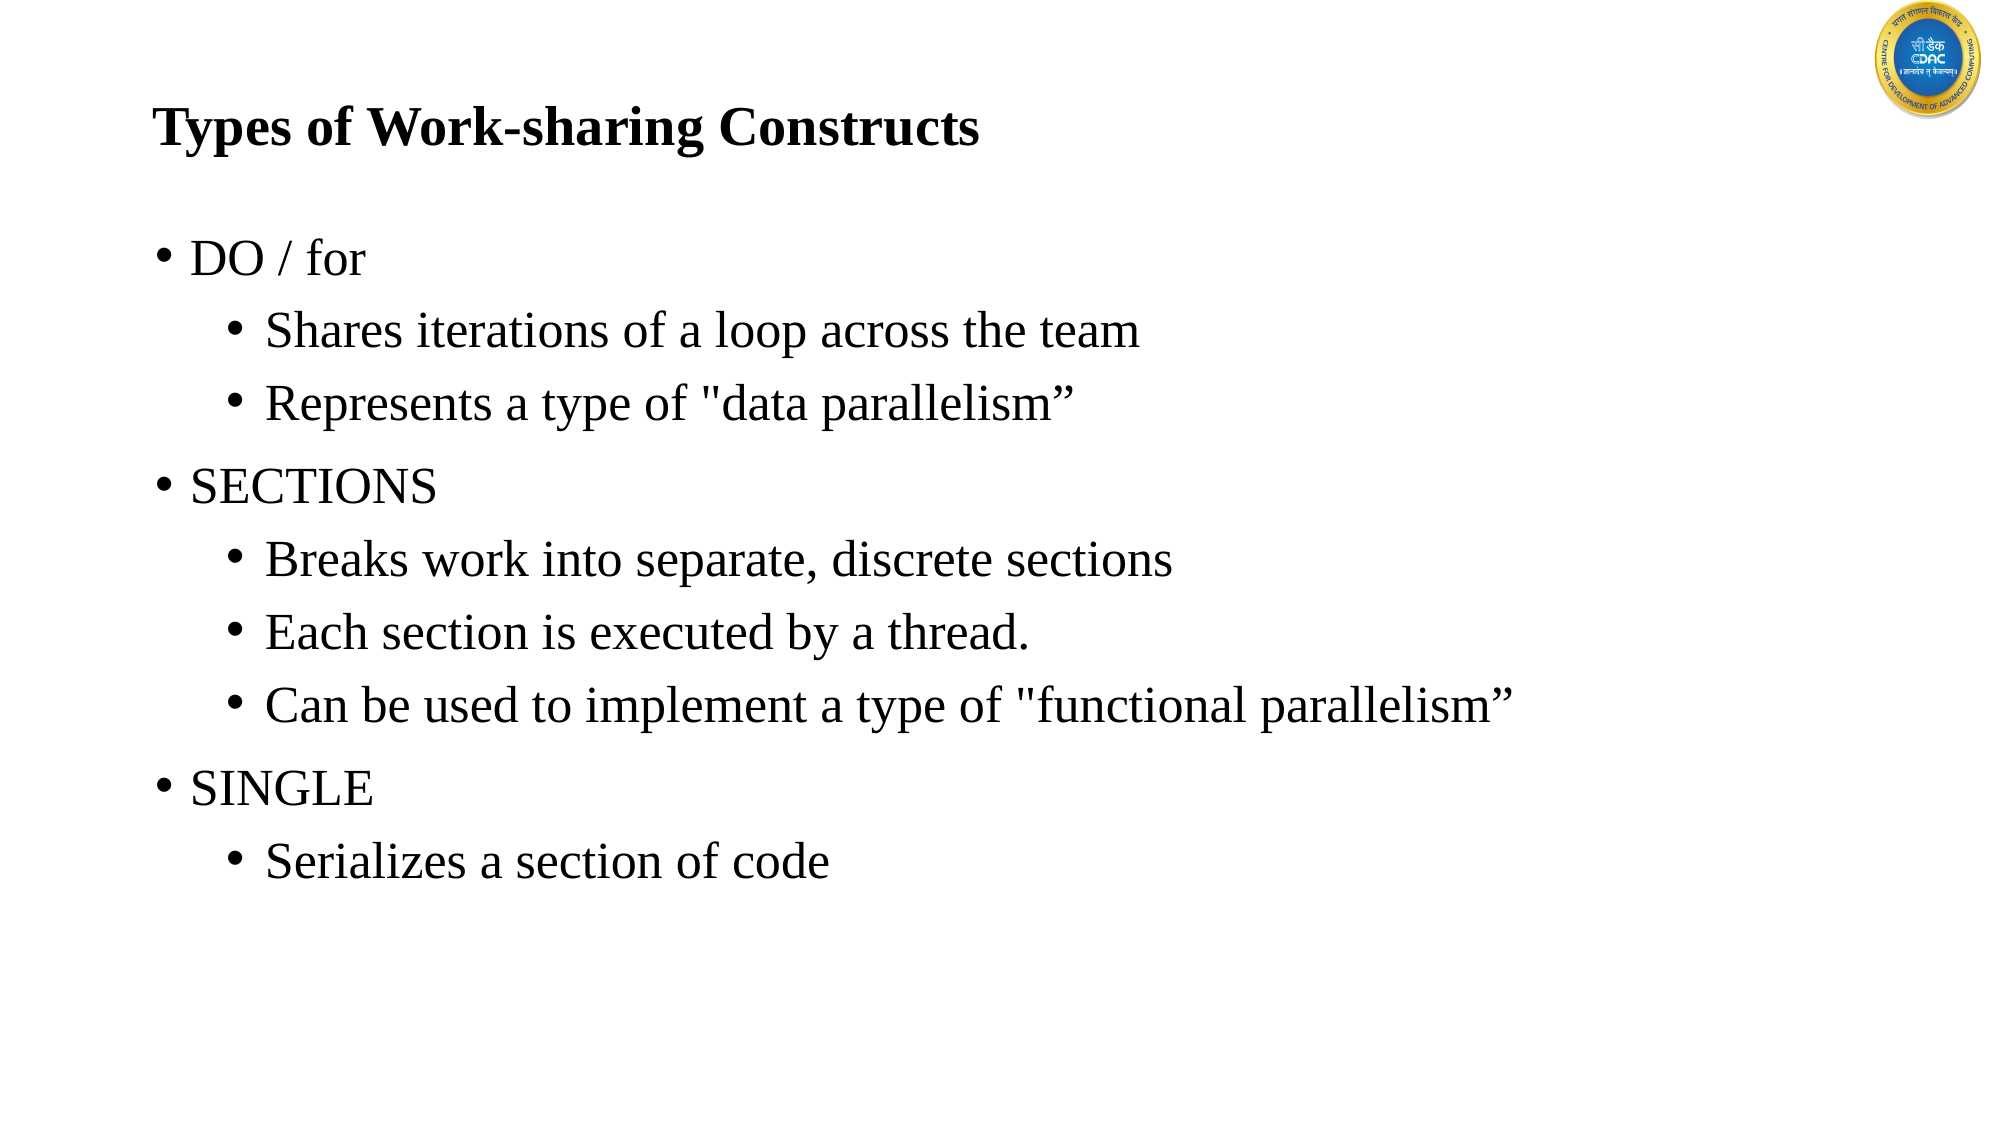

# Types of Work-sharing Constructs
DO / for
Shares iterations of a loop across the team
Represents a type of "data parallelism”
SECTIONS
Breaks work into separate, discrete sections
Each section is executed by a thread.
Can be used to implement a type of "functional parallelism”
SINGLE
Serializes a section of code